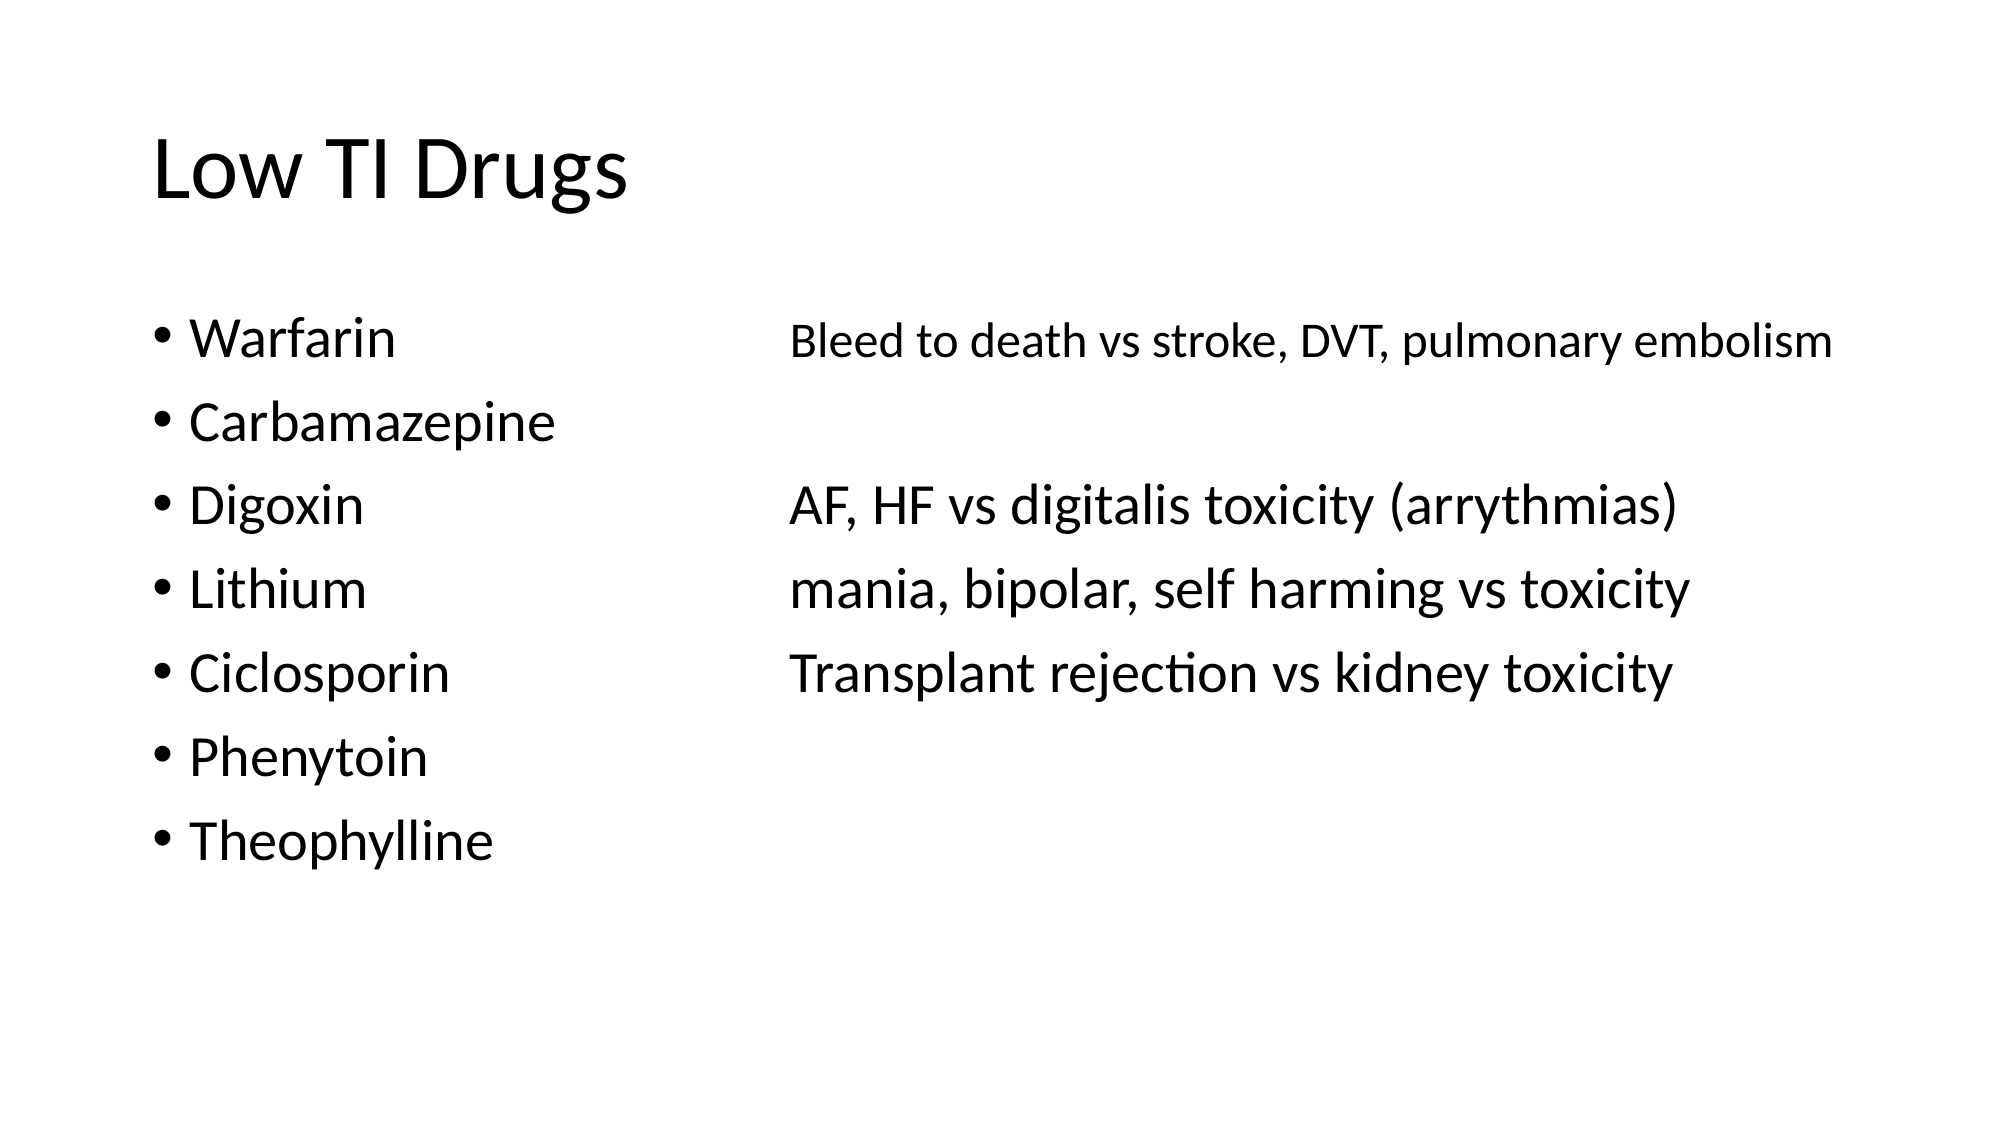

# Low TI Drugs
Warfarin 			Bleed to death vs stroke, DVT, pulmonary embolism
Carbamazepine
Digoxin			AF, HF vs digitalis toxicity (arrythmias)
Lithium			mania, bipolar, self harming vs toxicity
Ciclosporin			Transplant rejection vs kidney toxicity
Phenytoin
Theophylline